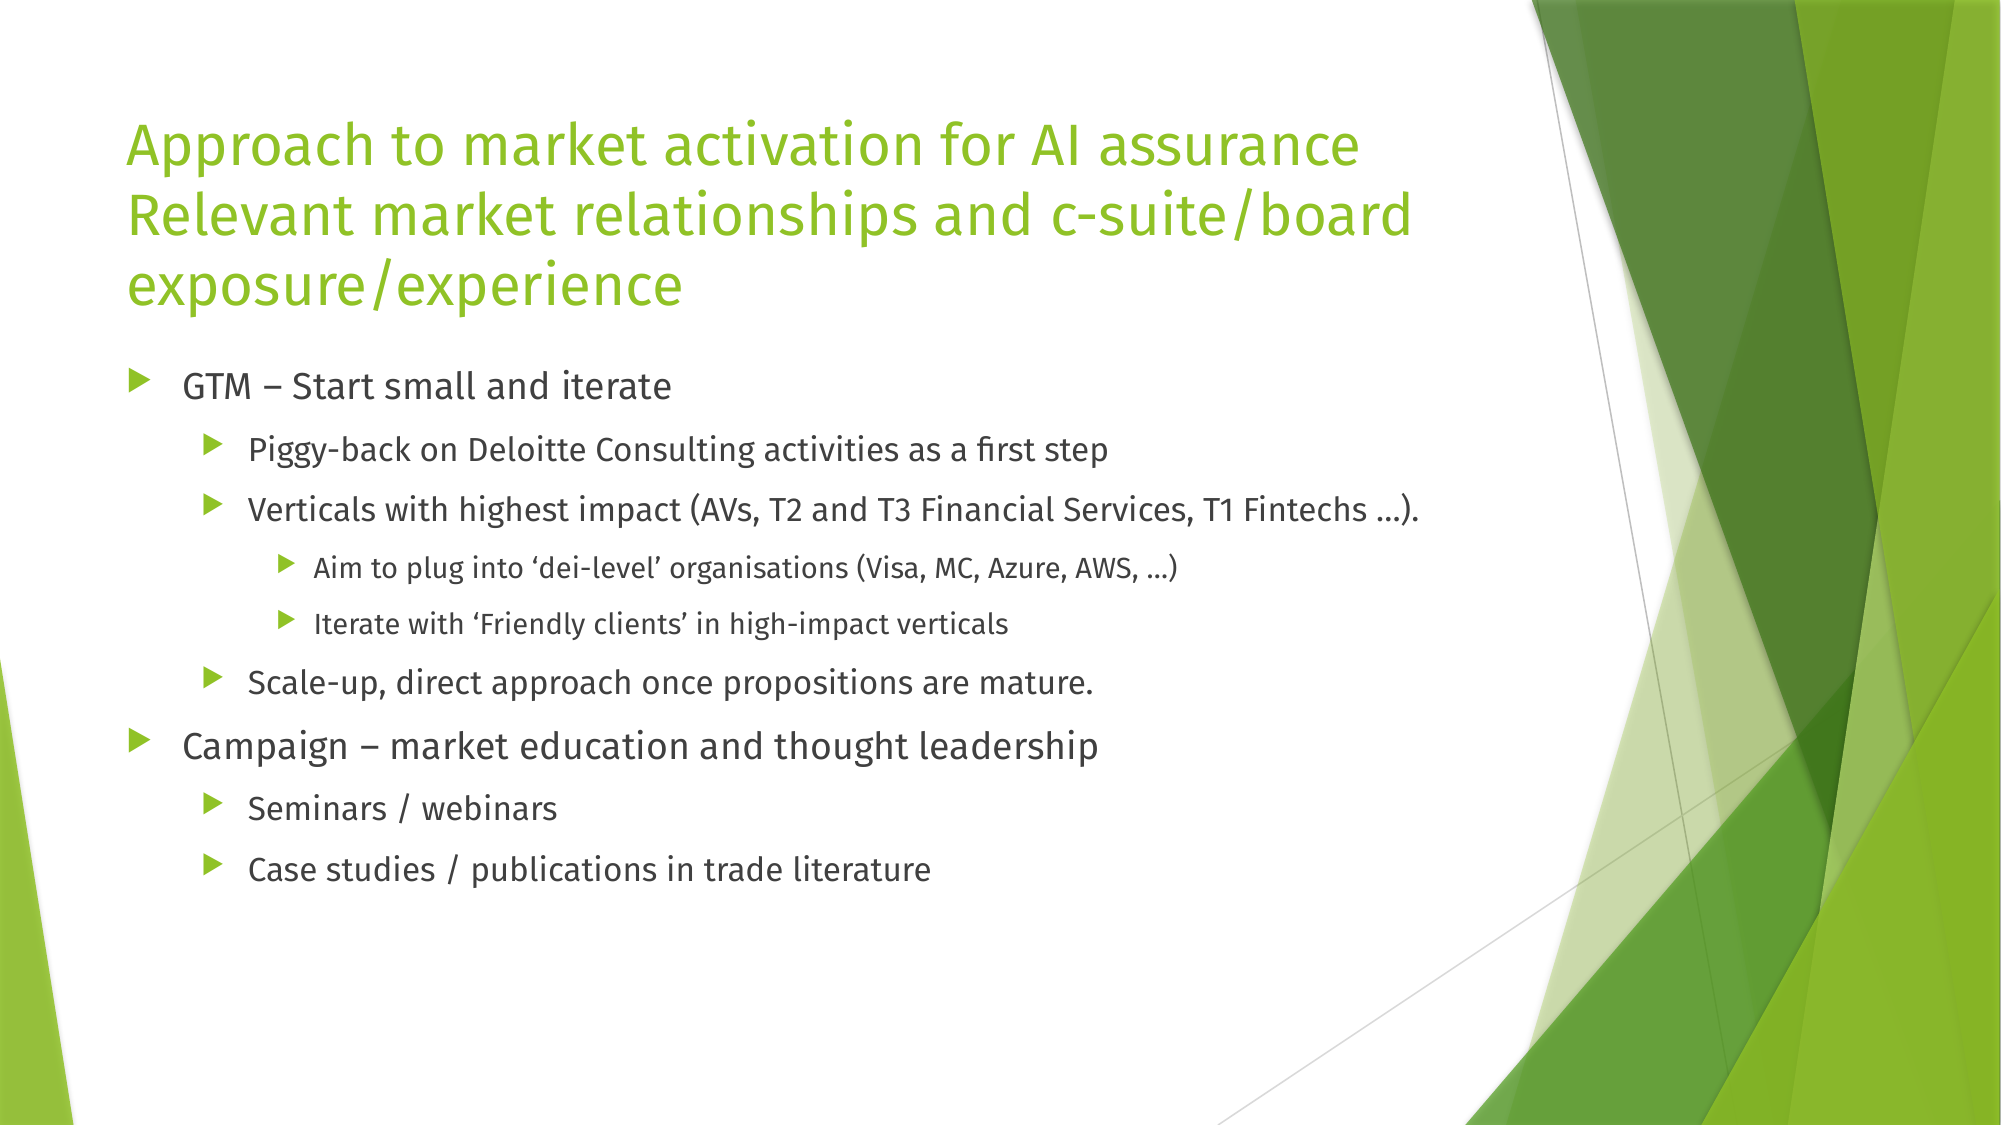

# Approach to market activation for AI assurance Relevant market relationships and c-suite/board exposure/experience
GTM – Start small and iterate
Piggy-back on Deloitte Consulting activities as a first step
Verticals with highest impact (AVs, T2 and T3 Financial Services, T1 Fintechs …).
Aim to plug into ‘dei-level’ organisations (Visa, MC, Azure, AWS, …)
Iterate with ‘Friendly clients’ in high-impact verticals
Scale-up, direct approach once propositions are mature.
Campaign – market education and thought leadership
Seminars / webinars
Case studies / publications in trade literature